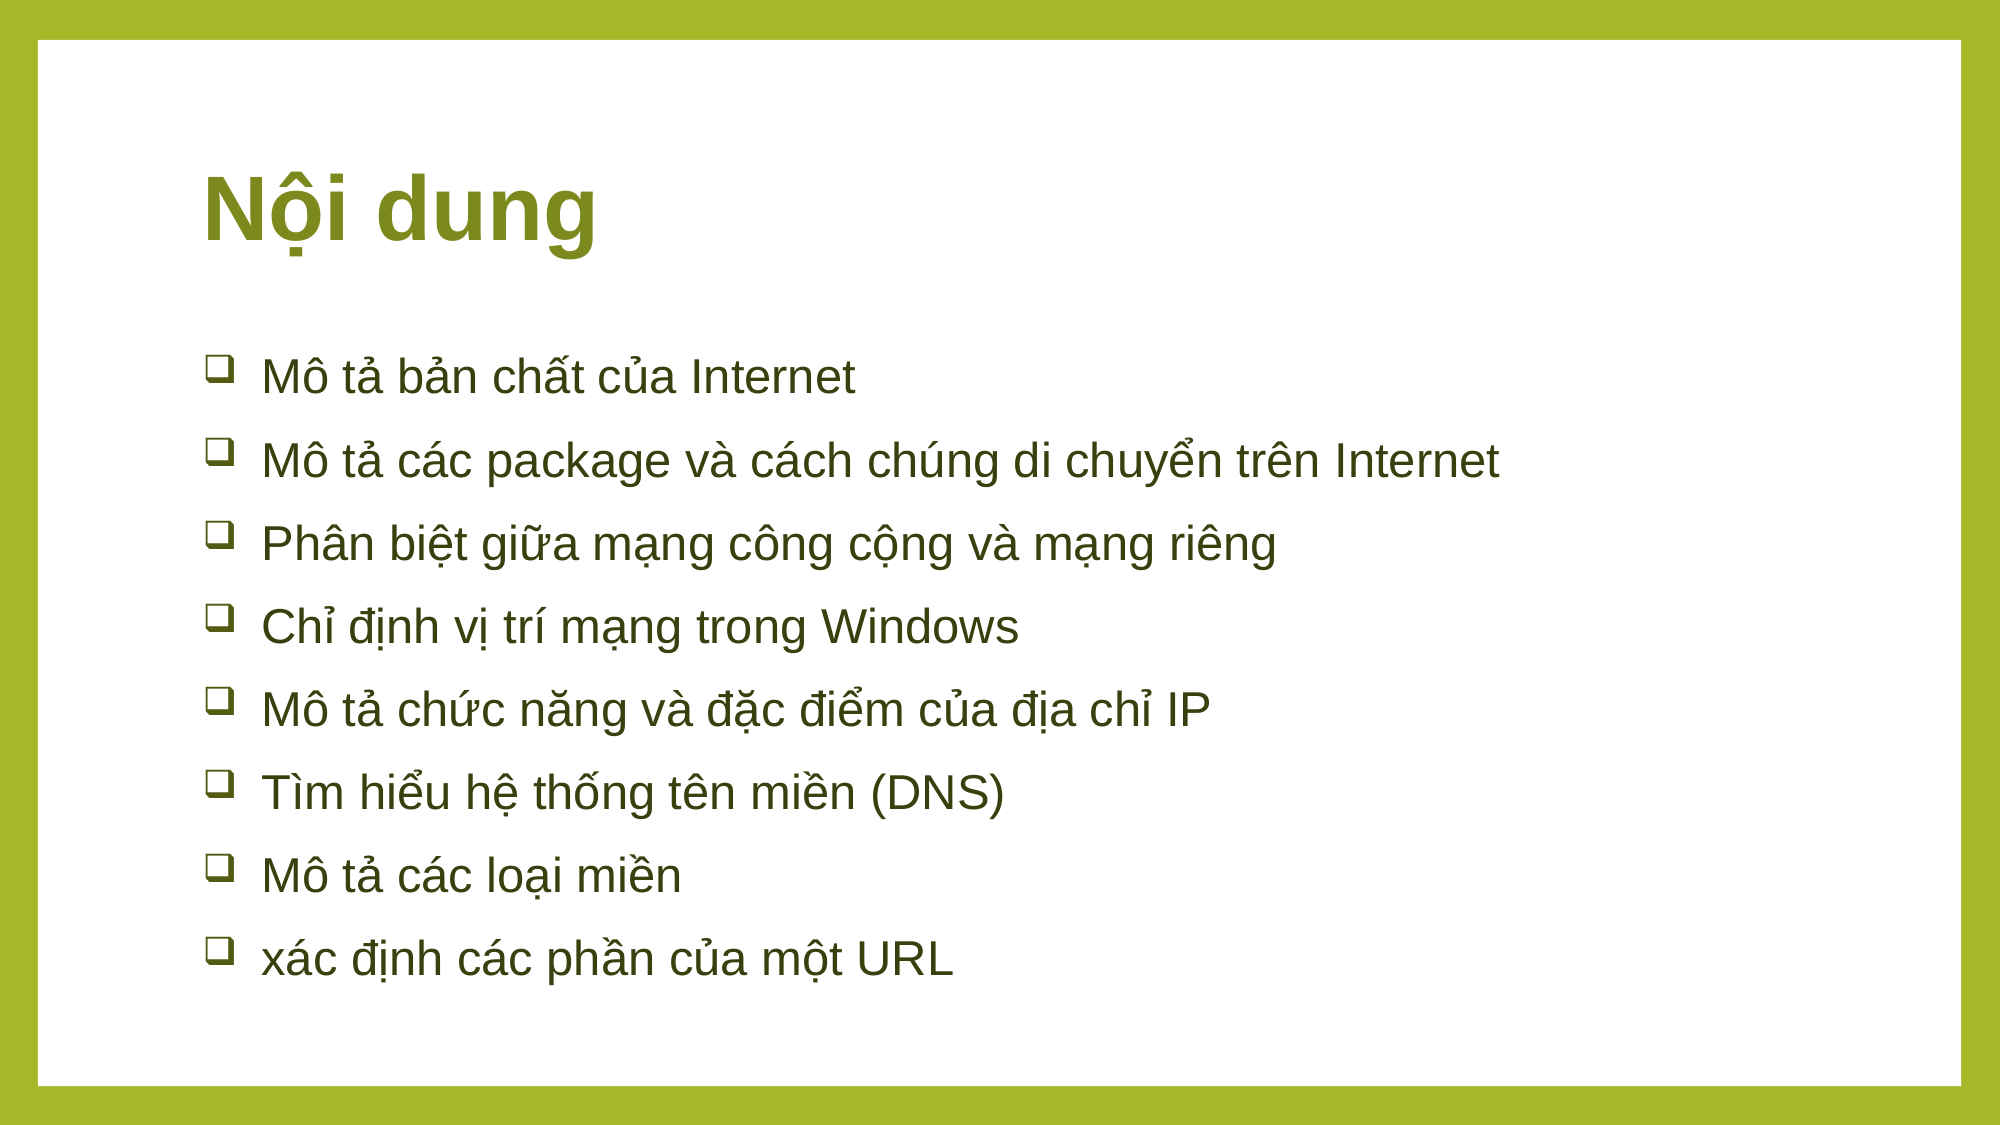

# Nội dung
Mô tả bản chất của Internet
Mô tả các package và cách chúng di chuyển trên Internet
Phân biệt giữa mạng công cộng và mạng riêng
Chỉ định vị trí mạng trong Windows
Mô tả chức năng và đặc điểm của địa chỉ IP
Tìm hiểu hệ thống tên miền (DNS)
Mô tả các loại miền
xác định các phần của một URL